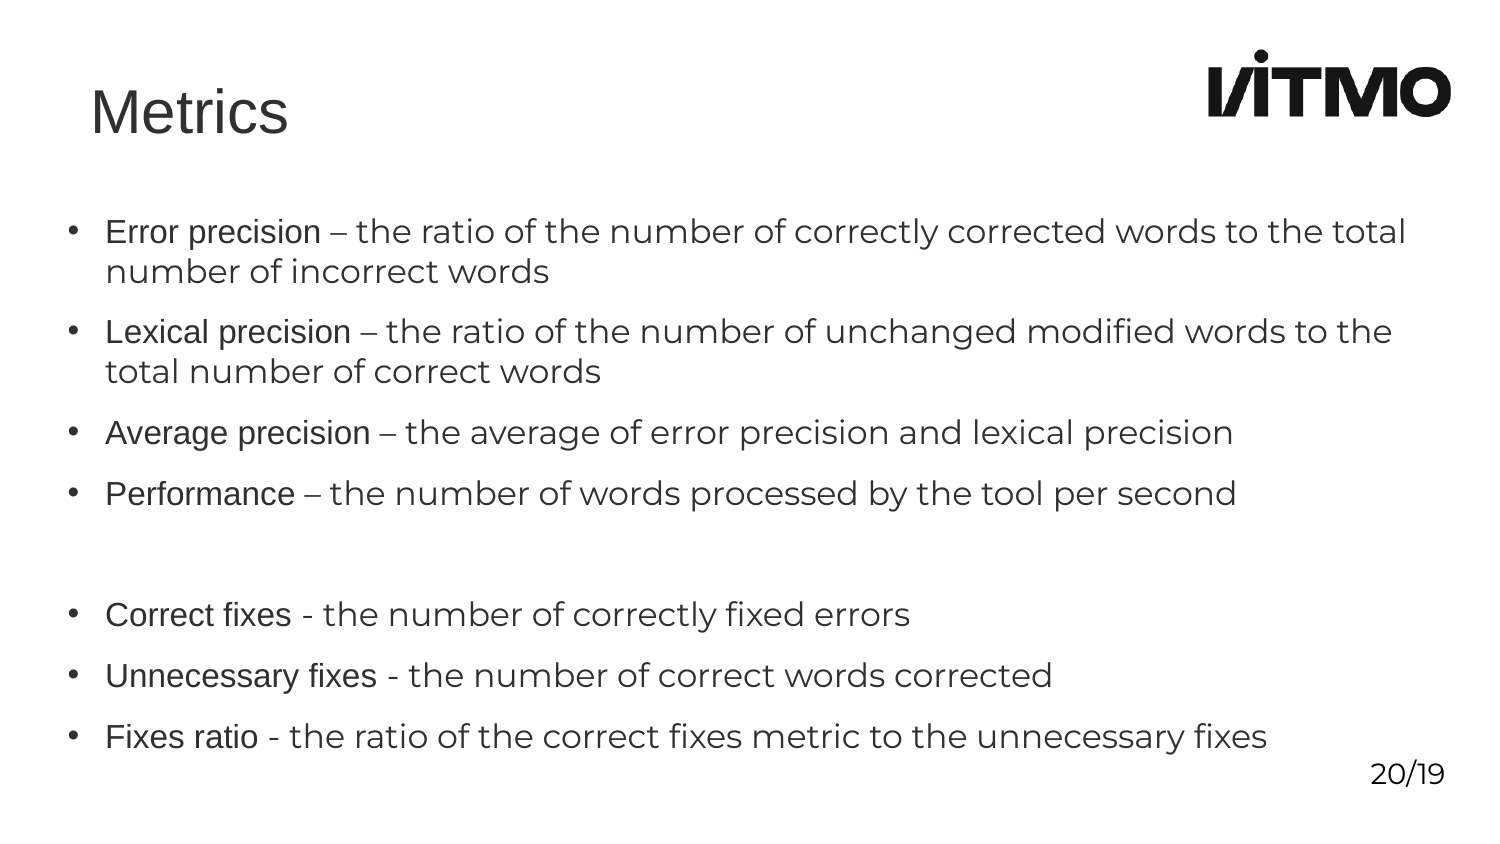

Metrics
Error precision – the ratio of the number of correctly corrected words to the total number of incorrect words
Lexical precision – the ratio of the number of unchanged modified words to the total number of correct words
Average precision – the average of error precision and lexical precision
Performance – the number of words processed by the tool per second

Correct fixes - the number of correctly fixed errors
Unnecessary fixes - the number of correct words corrected
Fixes ratio - the ratio of the correct fixes metric to the unnecessary fixes

20/19